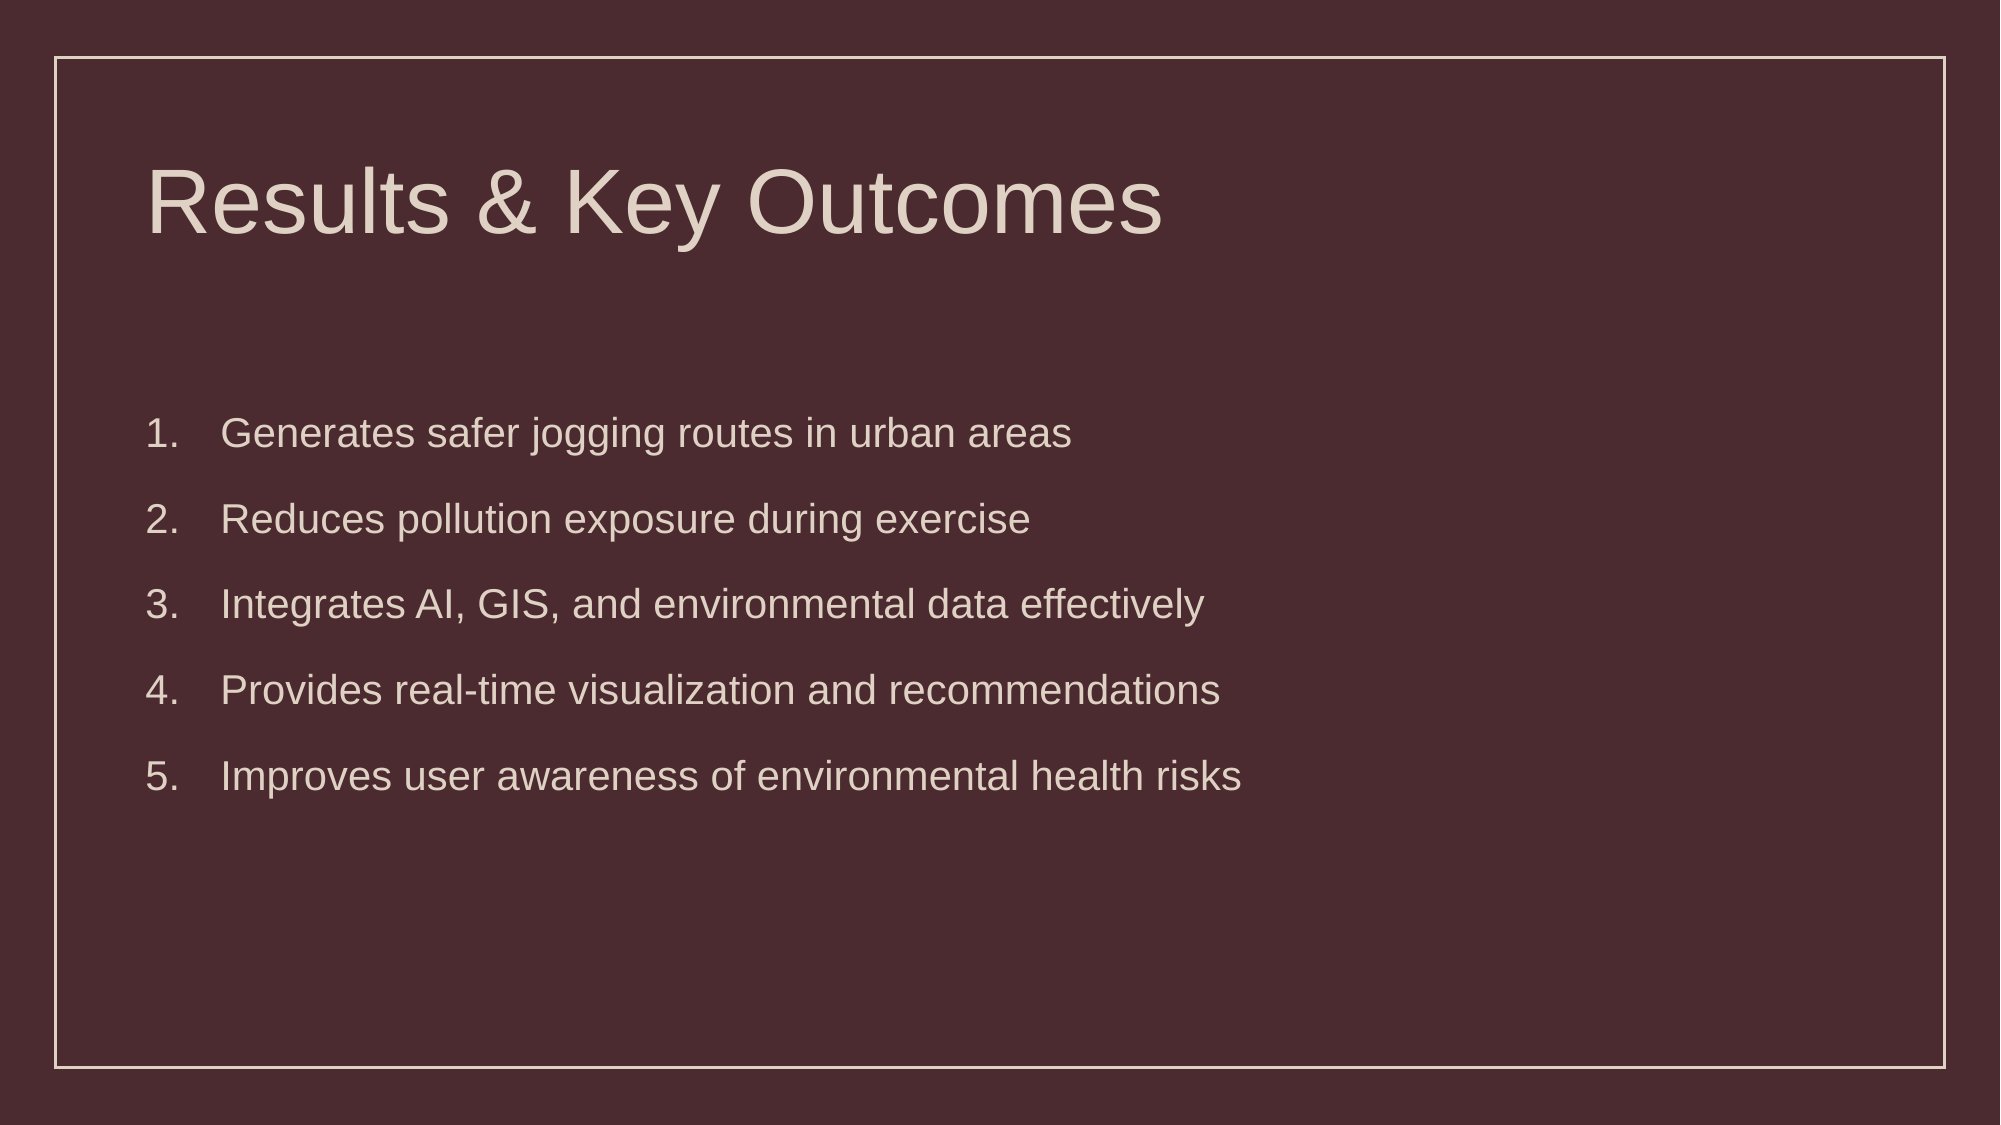

# Results & Key Outcomes
Generates safer jogging routes in urban areas
Reduces pollution exposure during exercise
Integrates AI, GIS, and environmental data effectively
Provides real-time visualization and recommendations
Improves user awareness of environmental health risks